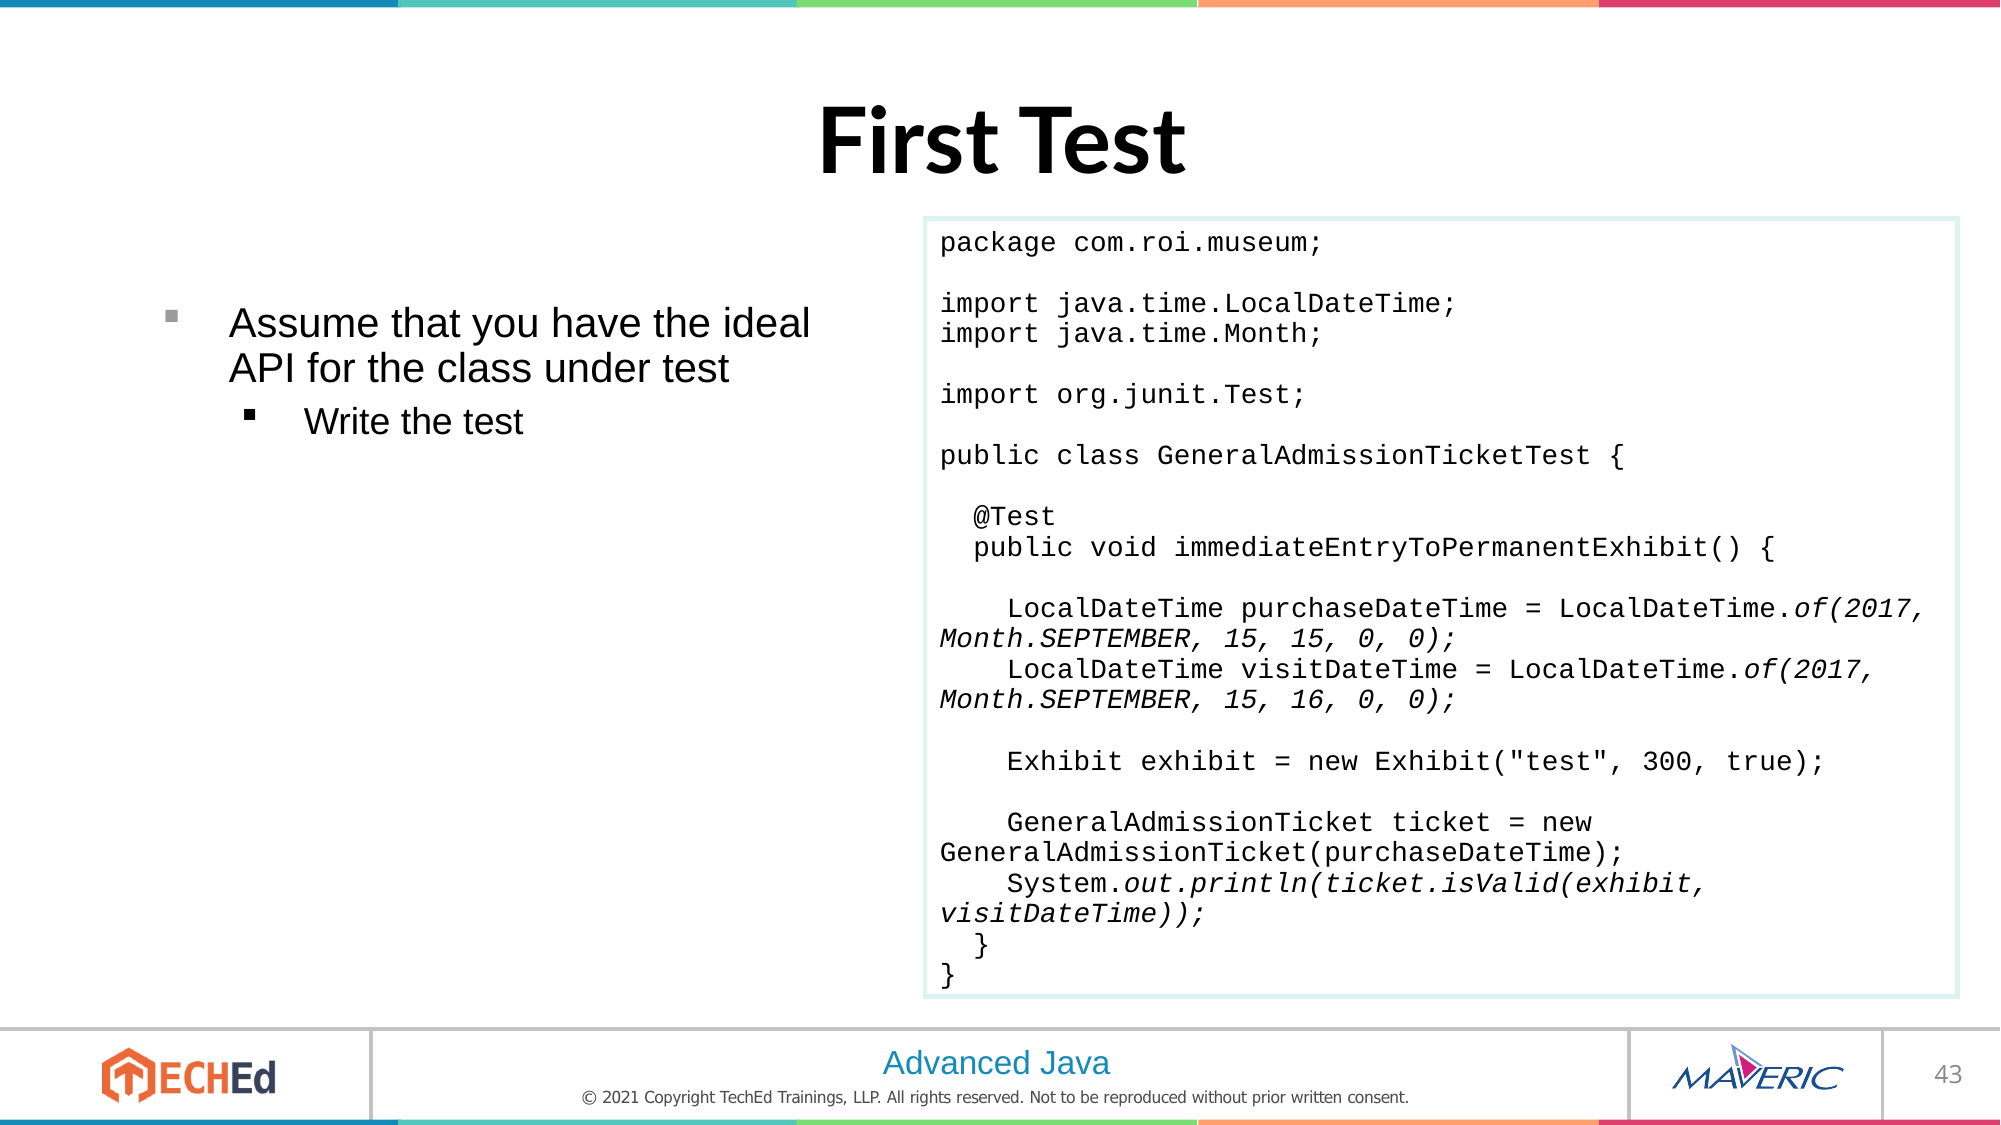

# First Test
package com.roi.museum;

import java.time.LocalDateTime;
import java.time.Month;

import org.junit.Test;

public class GeneralAdmissionTicketTest {

  @Test
  public void immediateEntryToPermanentExhibit() {

    LocalDateTime purchaseDateTime = LocalDateTime.of(2017, Month.SEPTEMBER, 15, 15, 0, 0);
    LocalDateTime visitDateTime = LocalDateTime.of(2017, Month.SEPTEMBER, 15, 16, 0, 0);

    Exhibit exhibit = new Exhibit("test", 300, true);

    GeneralAdmissionTicket ticket = new GeneralAdmissionTicket(purchaseDateTime);
    System.out.println(ticket.isValid(exhibit, visitDateTime));
  }
}
Assume that you have the ideal API for the class under test
Write the test